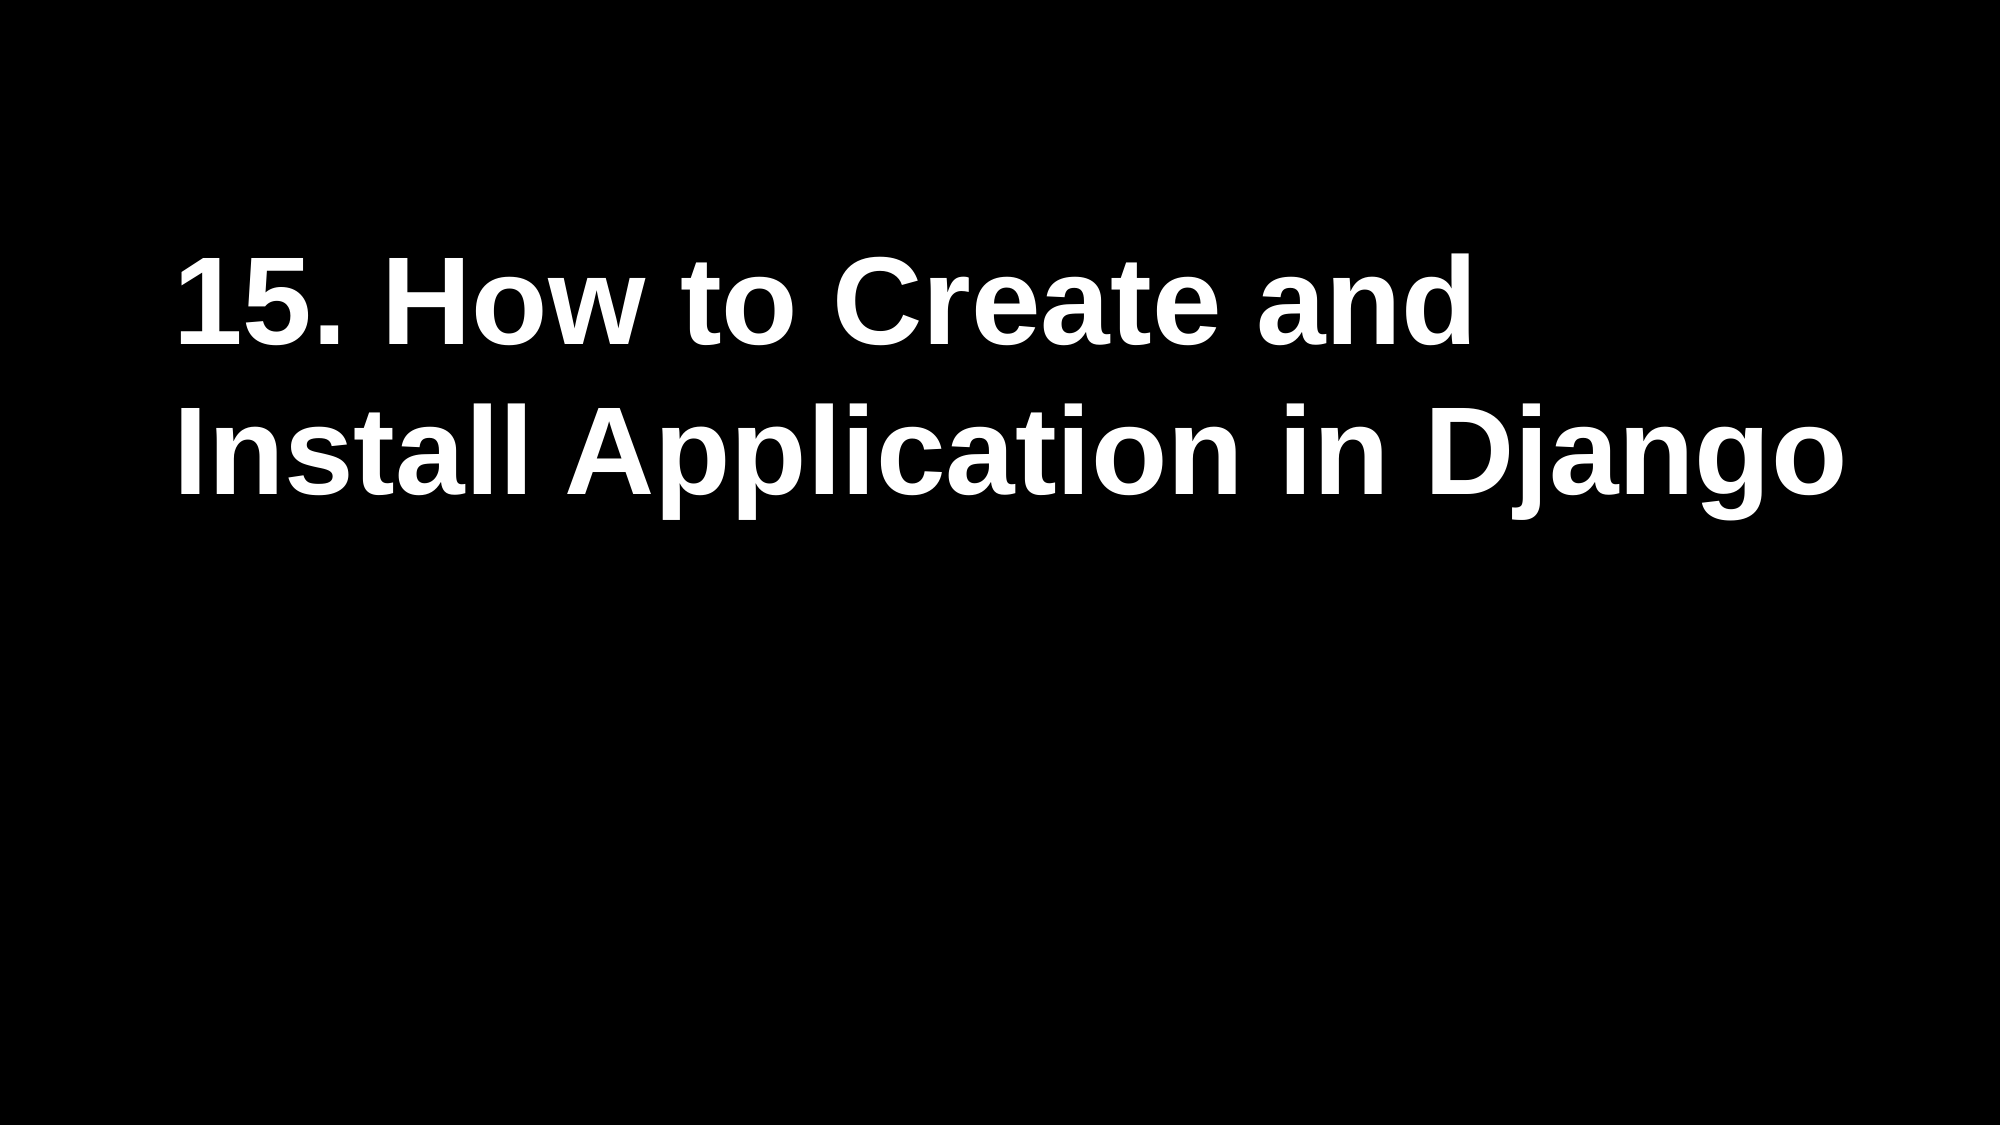

15. How to Create and Install Application in Django